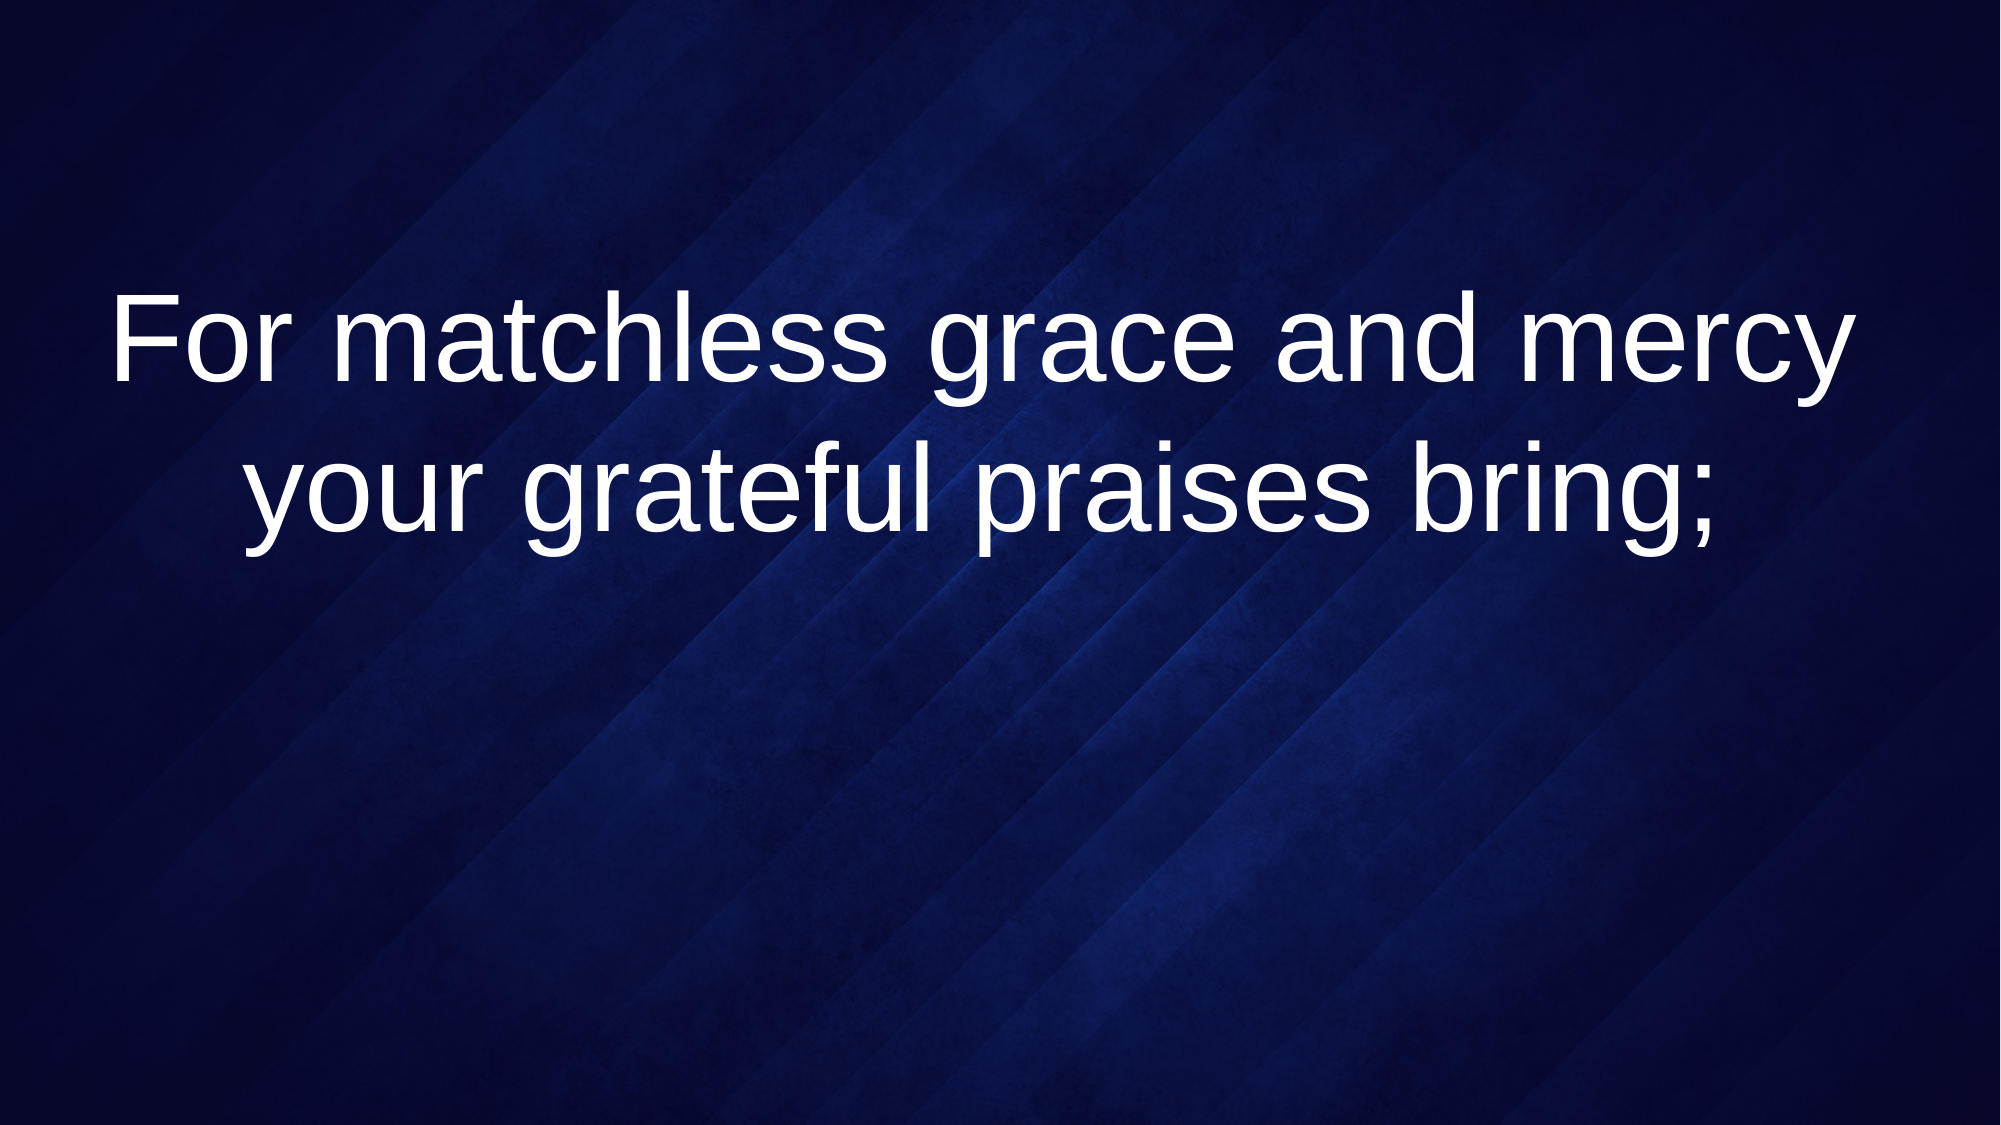

# For matchless grace and mercy your grateful praises bring;